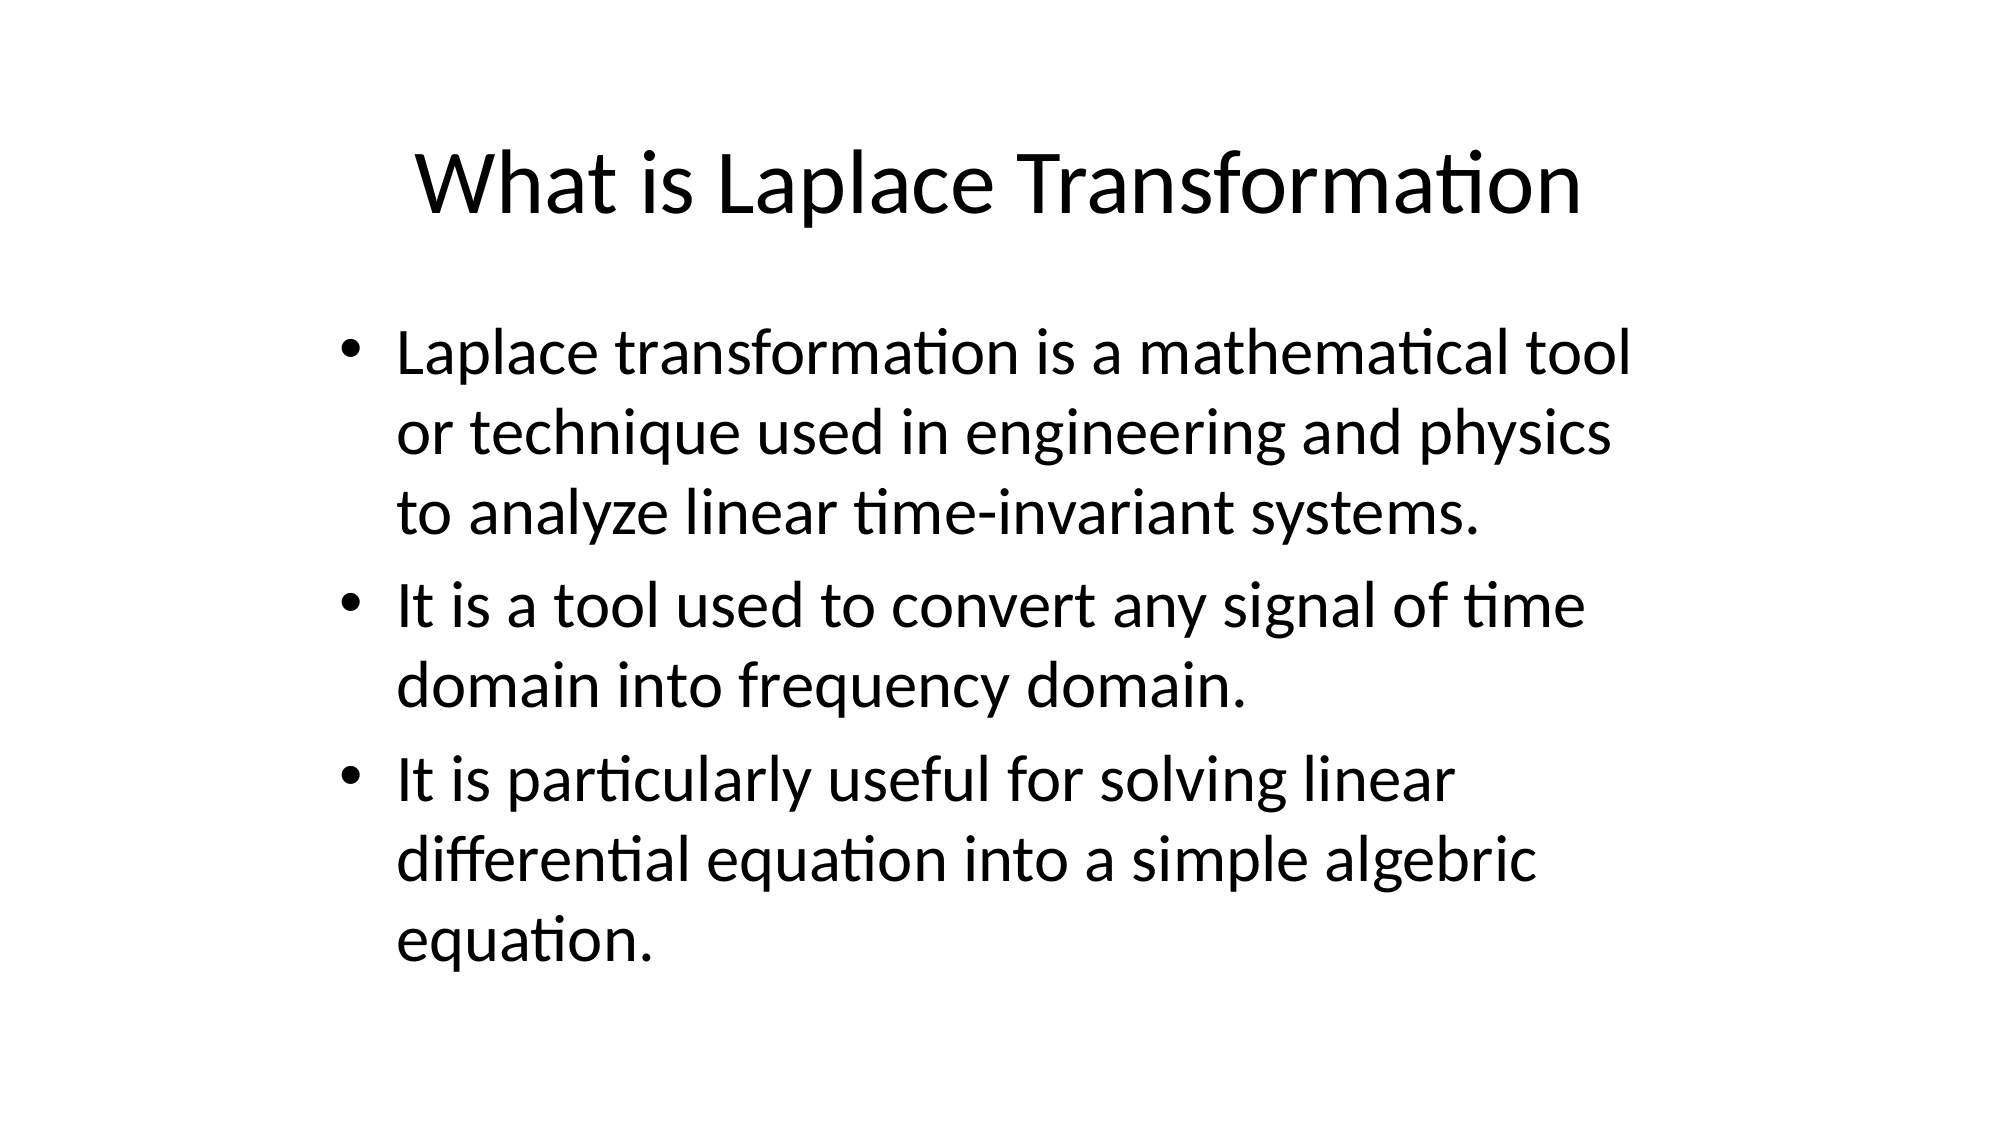

What is Laplace Transformation
Laplace transformation is a mathematical tool or technique used in engineering and physics to analyze linear time-invariant systems.
It is a tool used to convert any signal of time domain into frequency domain.
It is particularly useful for solving linear differential equation into a simple algebric equation.